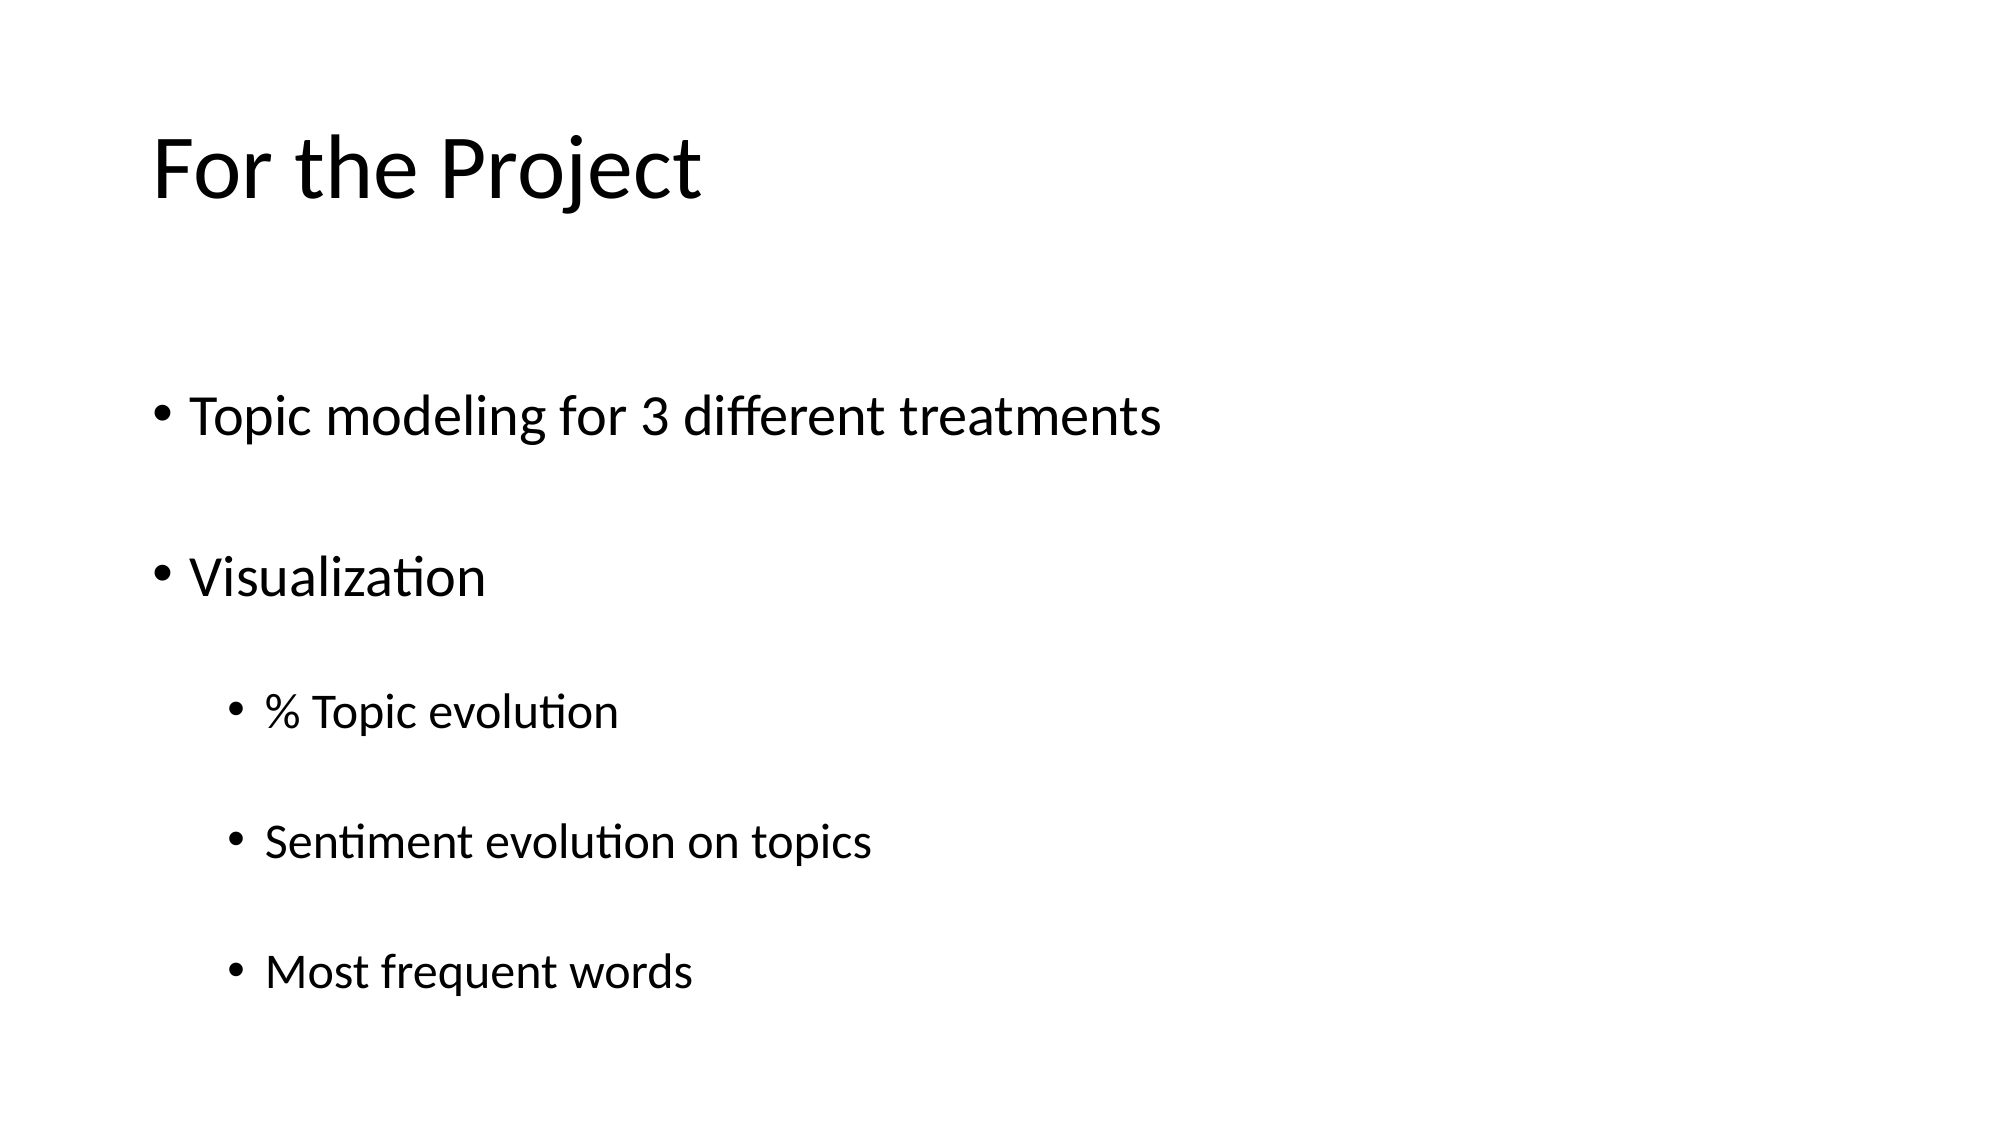

# For the Project
Topic modeling for 3 different treatments
Visualization
% Topic evolution
Sentiment evolution on topics
Most frequent words